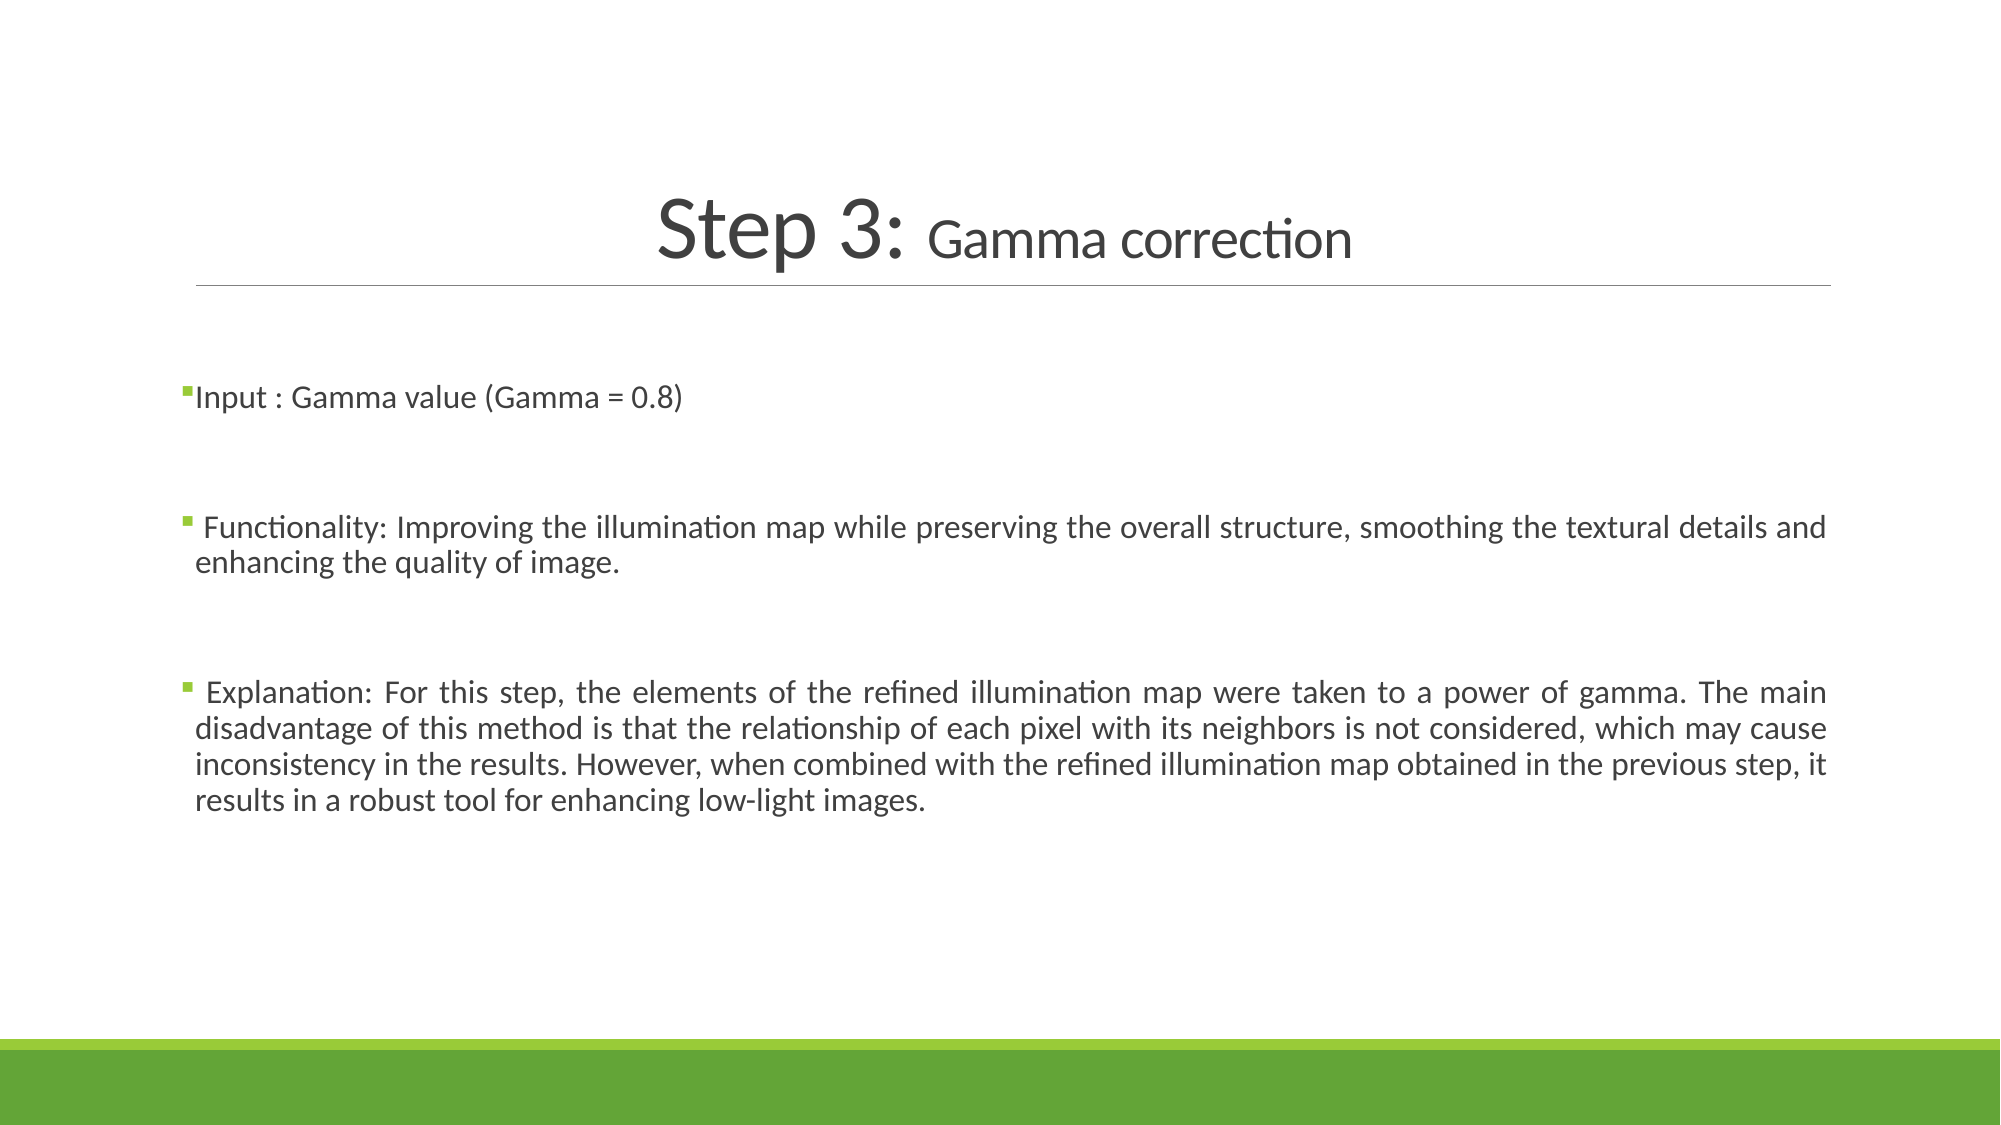

# Step 3: Gamma correction

Input : Gamma value (Gamma = 0.8)

 Functionality: Improving the illumination map while preserving the overall structure, smoothing the textural details and enhancing the quality of image.

 Explanation: For this step, the elements of the refined illumination map were taken to a power of gamma. The main disadvantage of this method is that the relationship of each pixel with its neighbors is not considered, which may cause inconsistency in the results. However, when combined with the refined illumination map obtained in the previous step, it results in a robust tool for enhancing low-light images.